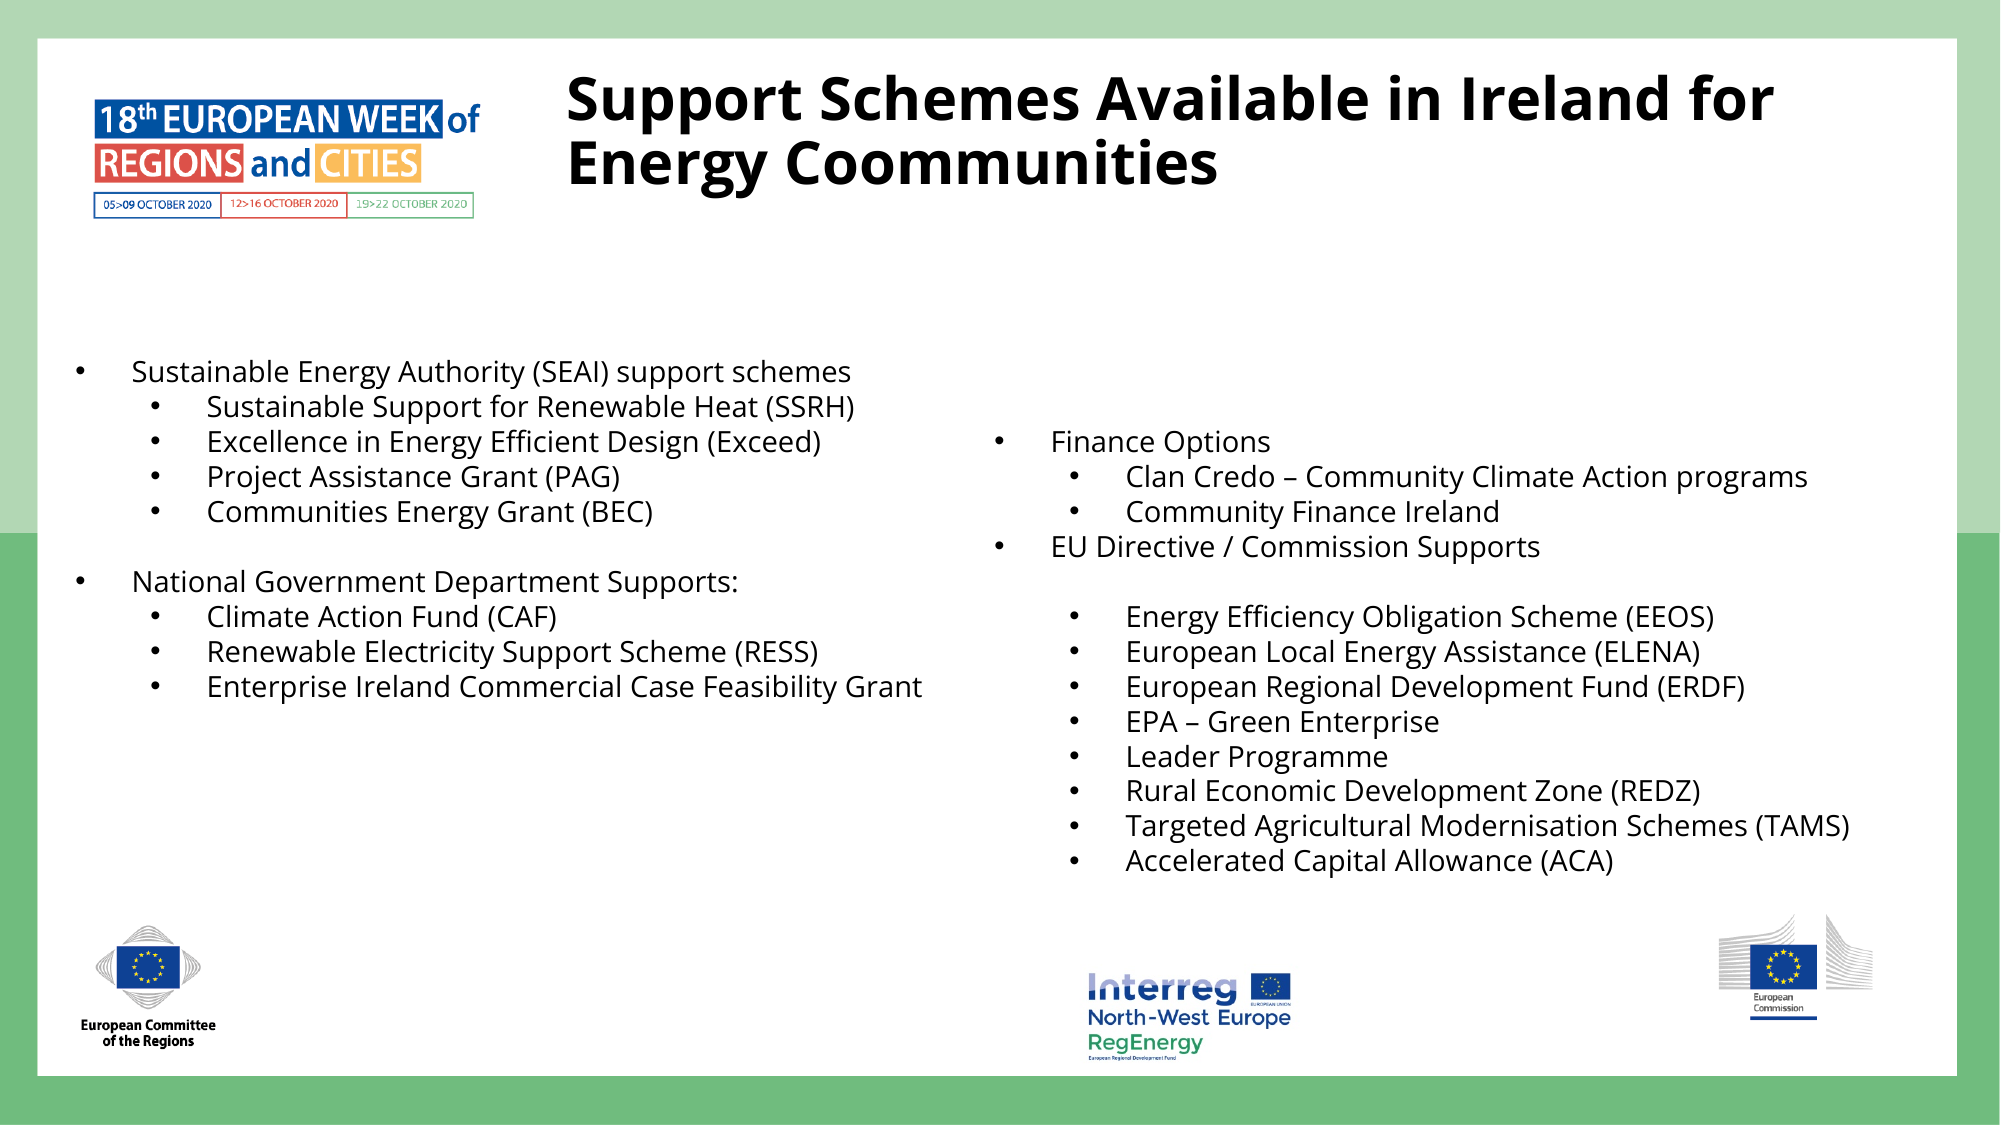

# Support Schemes Available in Ireland for Energy Coommunities

Sustainable Energy Authority (SEAI) support schemes
Sustainable Support for Renewable Heat (SSRH)
Excellence in Energy Efficient Design (Exceed)
Project Assistance Grant (PAG)
Communities Energy Grant (BEC)

National Government Department Supports:
Climate Action Fund (CAF)
Renewable Electricity Support Scheme (RESS)
Enterprise Ireland Commercial Case Feasibility Grant

Finance Options
Clan Credo – Community Climate Action programs
Community Finance Ireland
EU Directive / Commission Supports

Energy Efficiency Obligation Scheme (EEOS)
European Local Energy Assistance (ELENA)
European Regional Development Fund (ERDF)
EPA – Green Enterprise
Leader Programme
Rural Economic Development Zone (REDZ)
Targeted Agricultural Modernisation Schemes (TAMS)
Accelerated Capital Allowance (ACA)